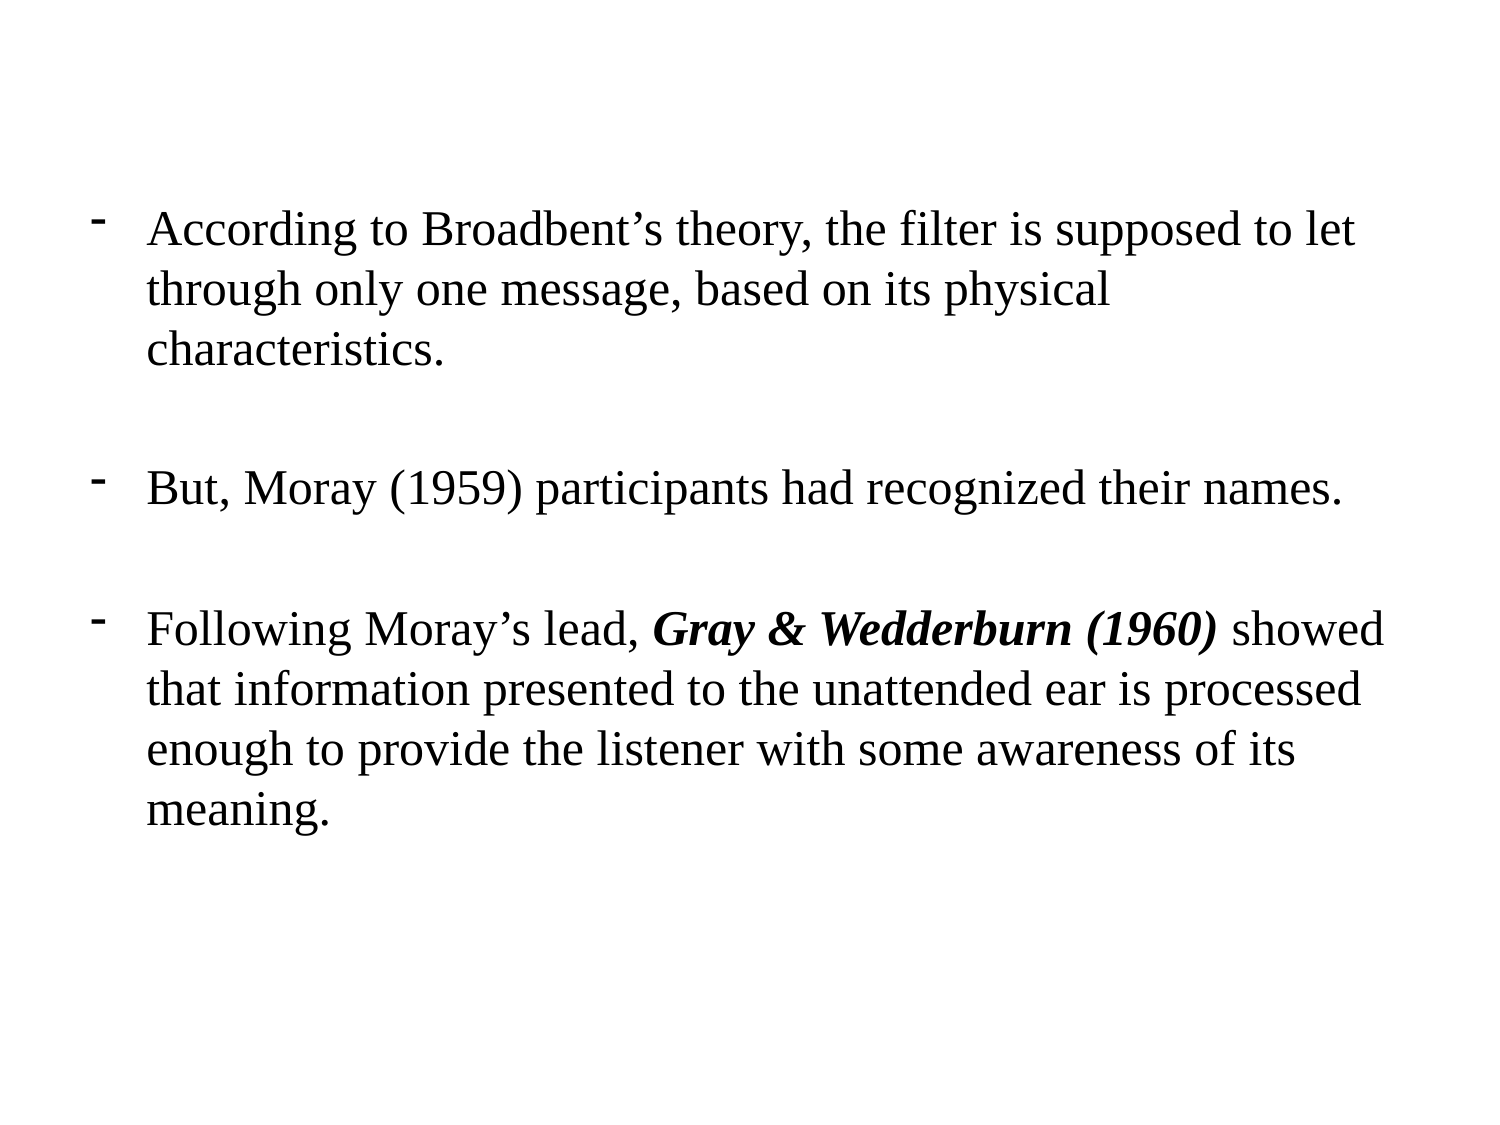

According to Broadbent’s theory, the filter is supposed to let through only one message, based on its physical characteristics.

But, Moray (1959) participants had recognized their names.

Following Moray’s lead, Gray & Wedderburn (1960) showed that information presented to the unattended ear is processed enough to provide the listener with some awareness of its meaning.